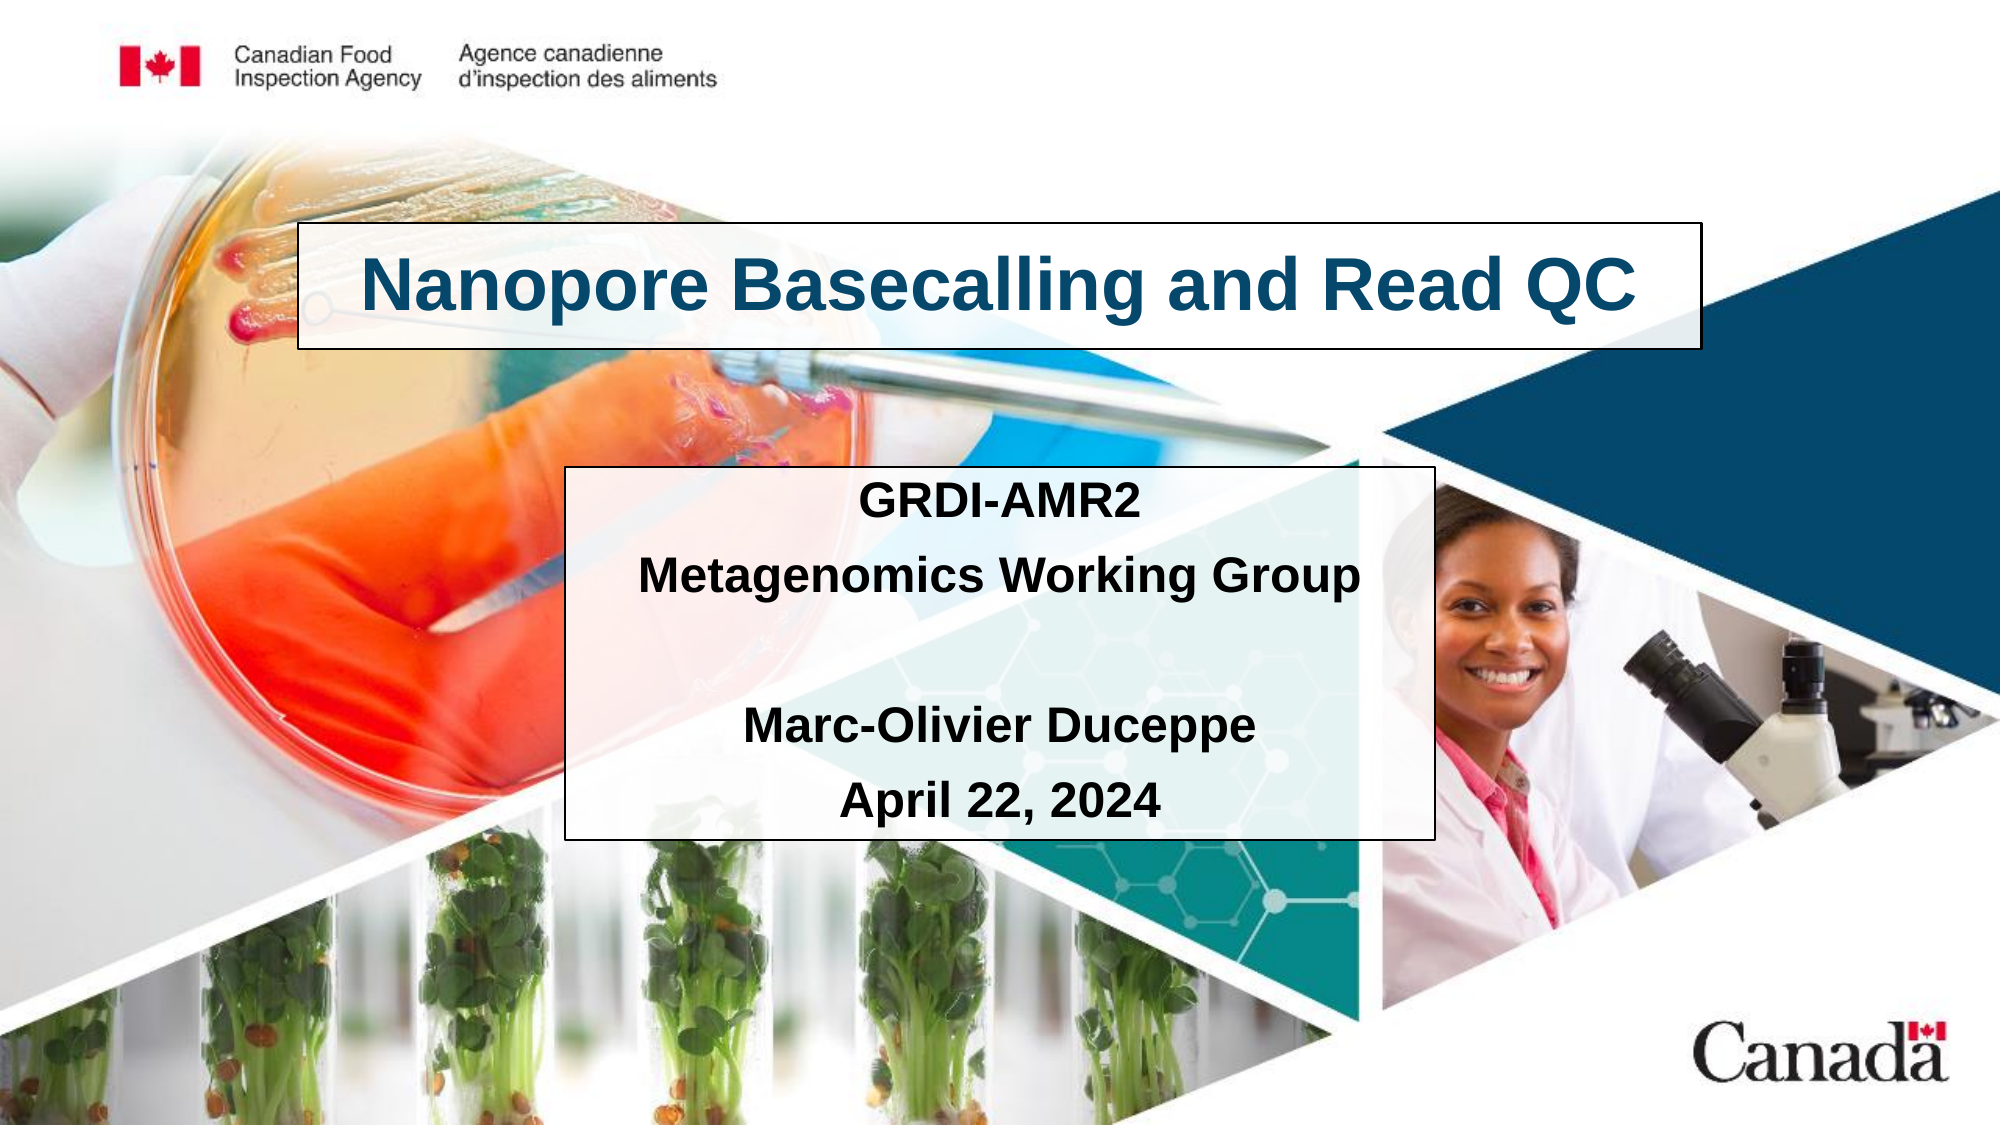

# Nanopore Basecalling and Read QC
GRDI-AMR2
Metagenomics Working Group

Marc-Olivier Duceppe
April 22, 2024